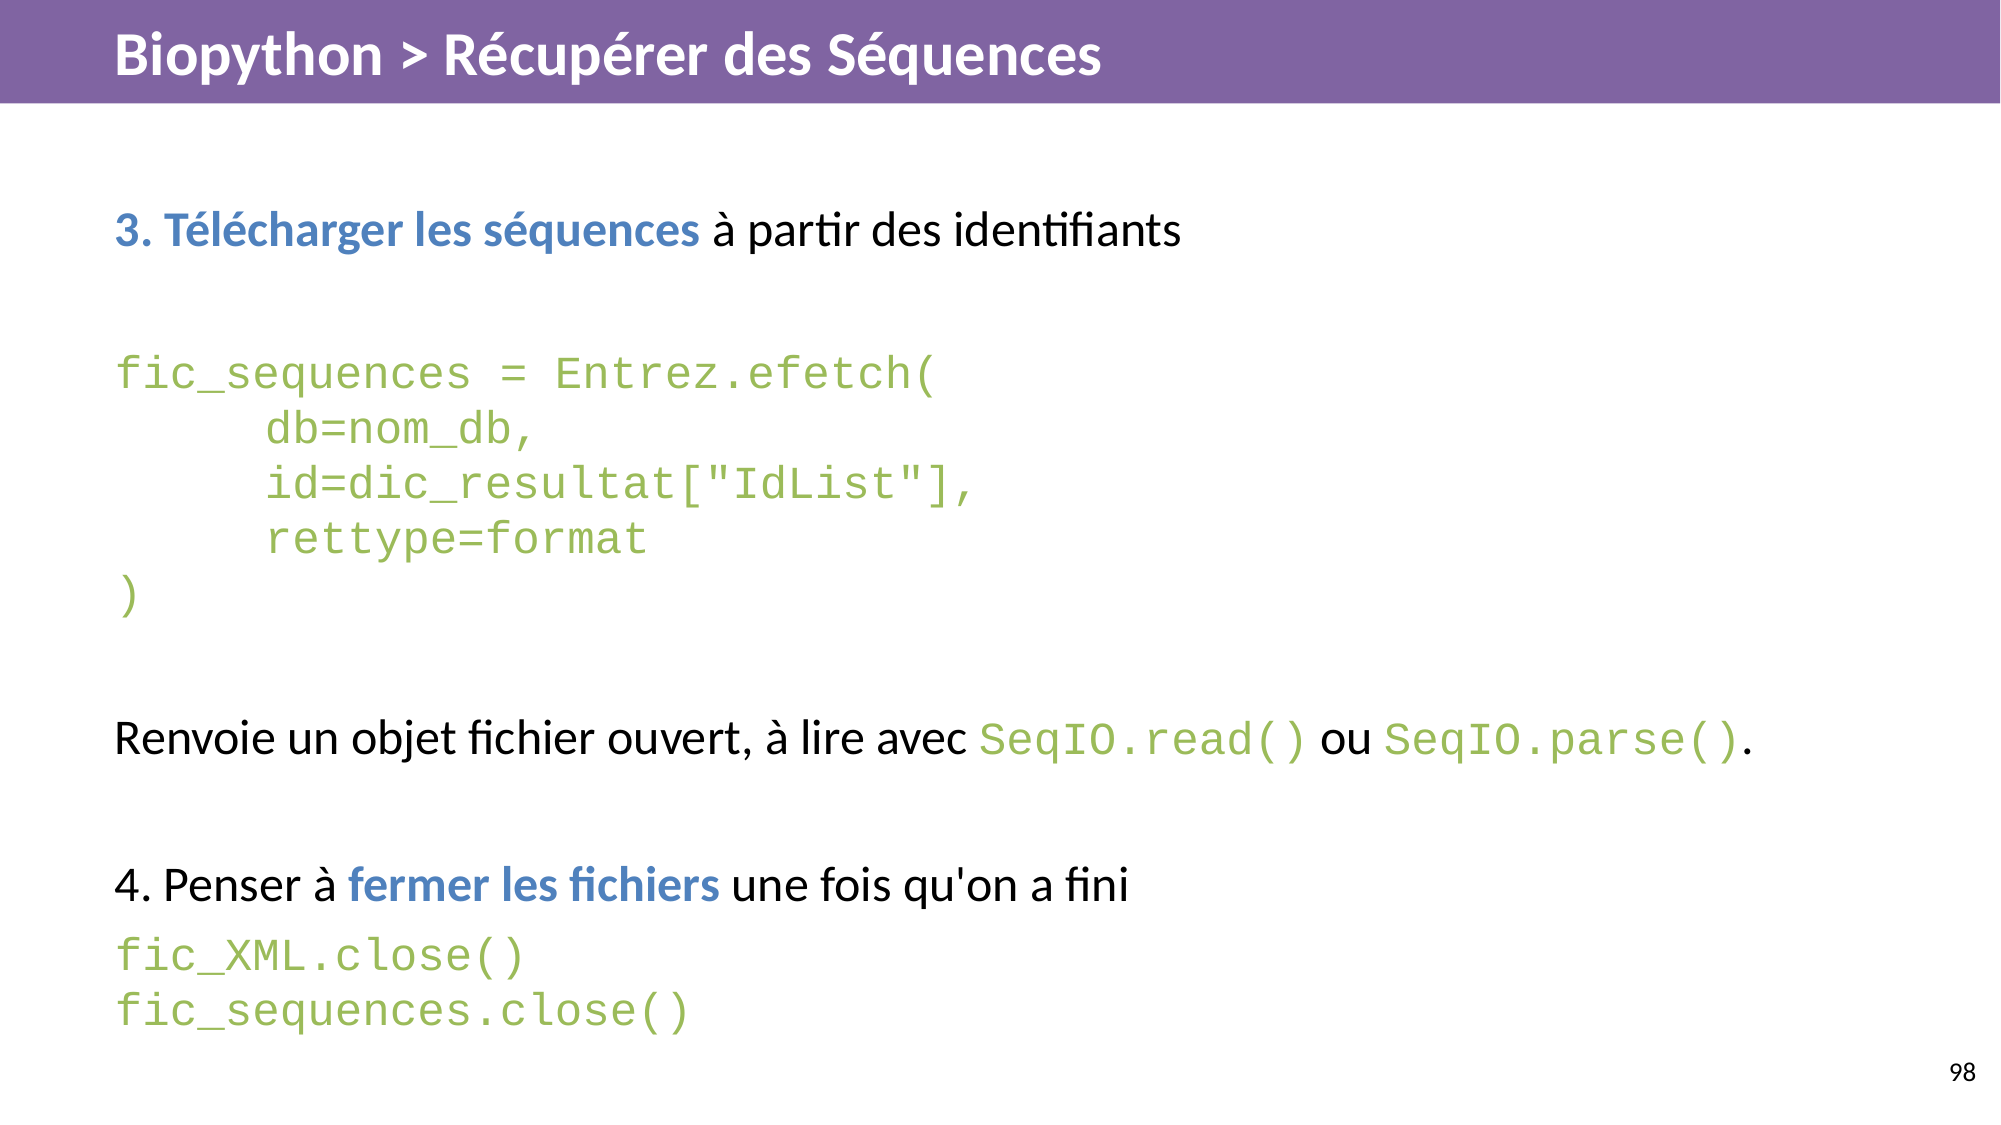

# Biopython > Récupérer des Séquences

3. Télécharger les séquences à partir des identifiants

fic_sequences = Entrez.efetch(
	db=nom_db,
	id=dic_resultat["IdList"],
	rettype=format
)

Renvoie un objet fichier ouvert, à lire avec SeqIO.read() ou SeqIO.parse().

4. Penser à fermer les fichiers une fois qu'on a fini
fic_XML.close()
fic_sequences.close()
98